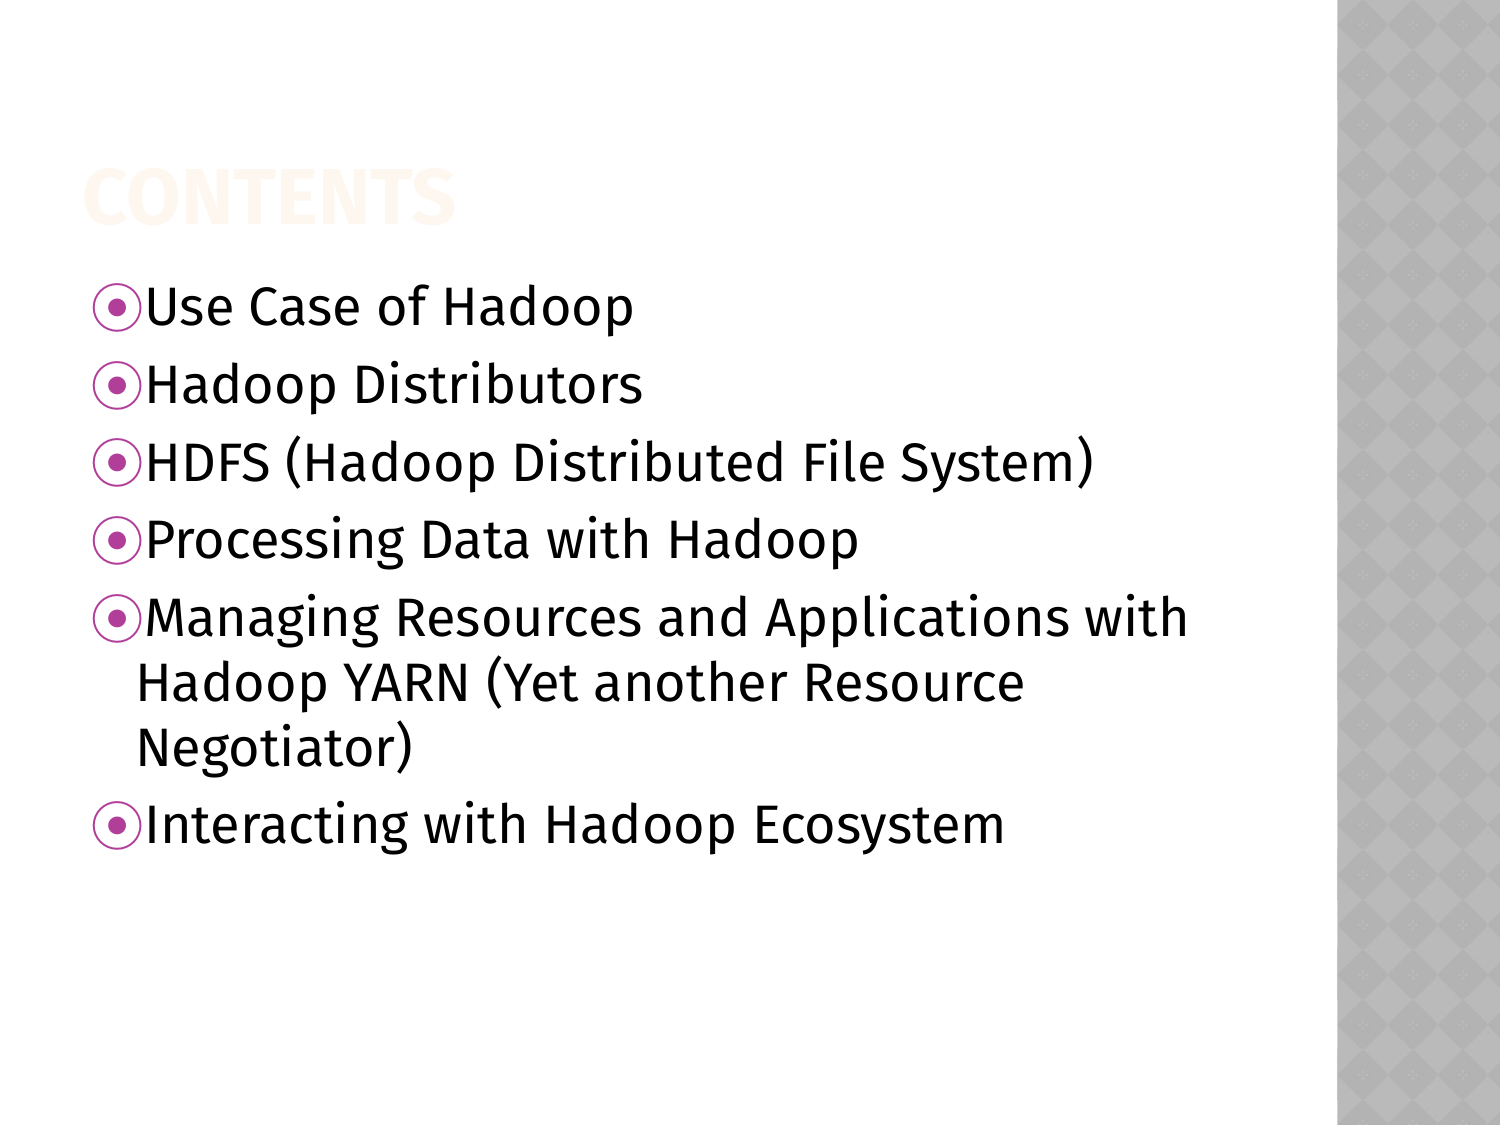

# CONTENTS
Use Case of Hadoop
Hadoop Distributors
HDFS (Hadoop Distributed File System)
Processing Data with Hadoop
Managing Resources and Applications with Hadoop YARN (Yet another Resource Negotiator)
Interacting with Hadoop Ecosystem